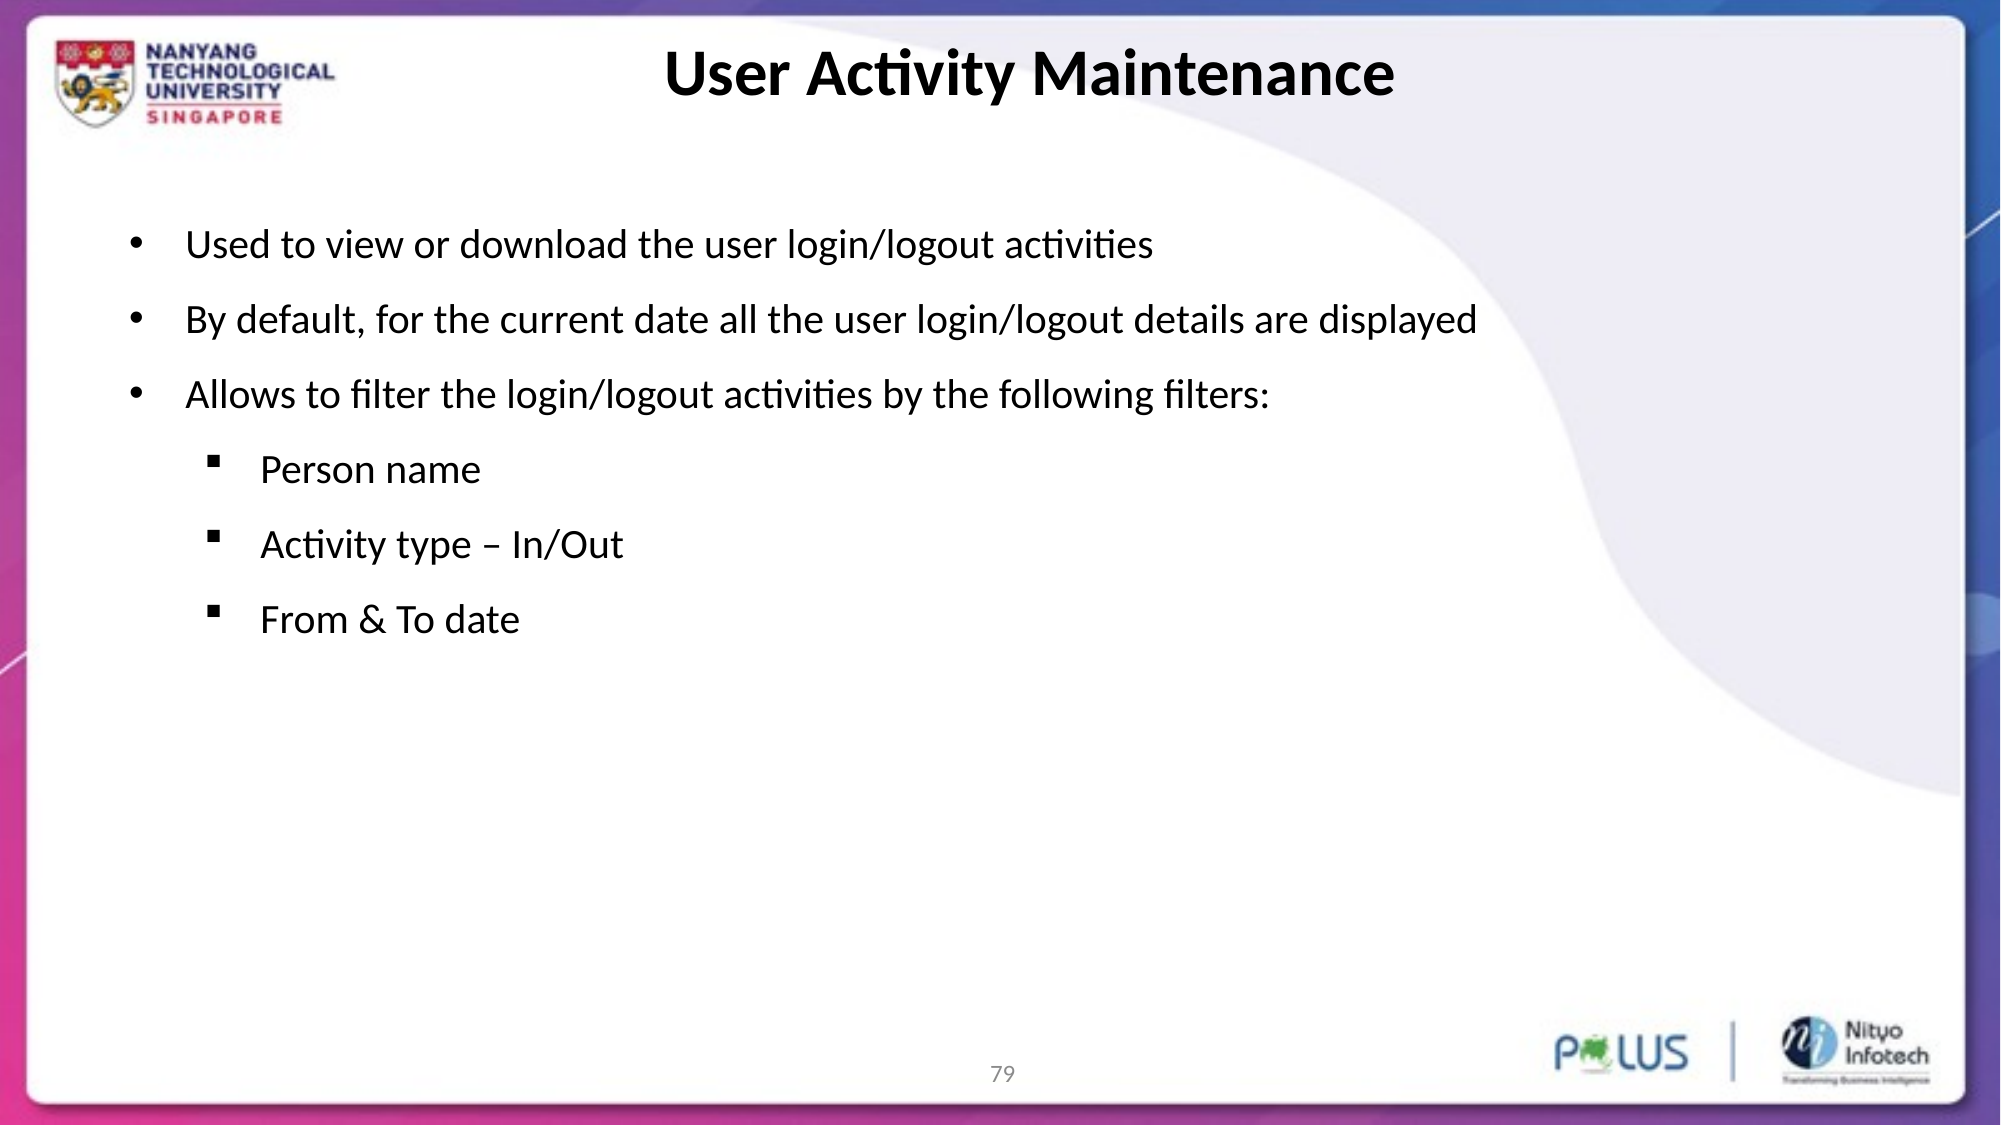

User Activity Maintenance
Used to view or download the user login/logout activities
By default, for the current date all the user login/logout details are displayed
Allows to filter the login/logout activities by the following filters:
Person name
Activity type – In/Out
From & To date
79